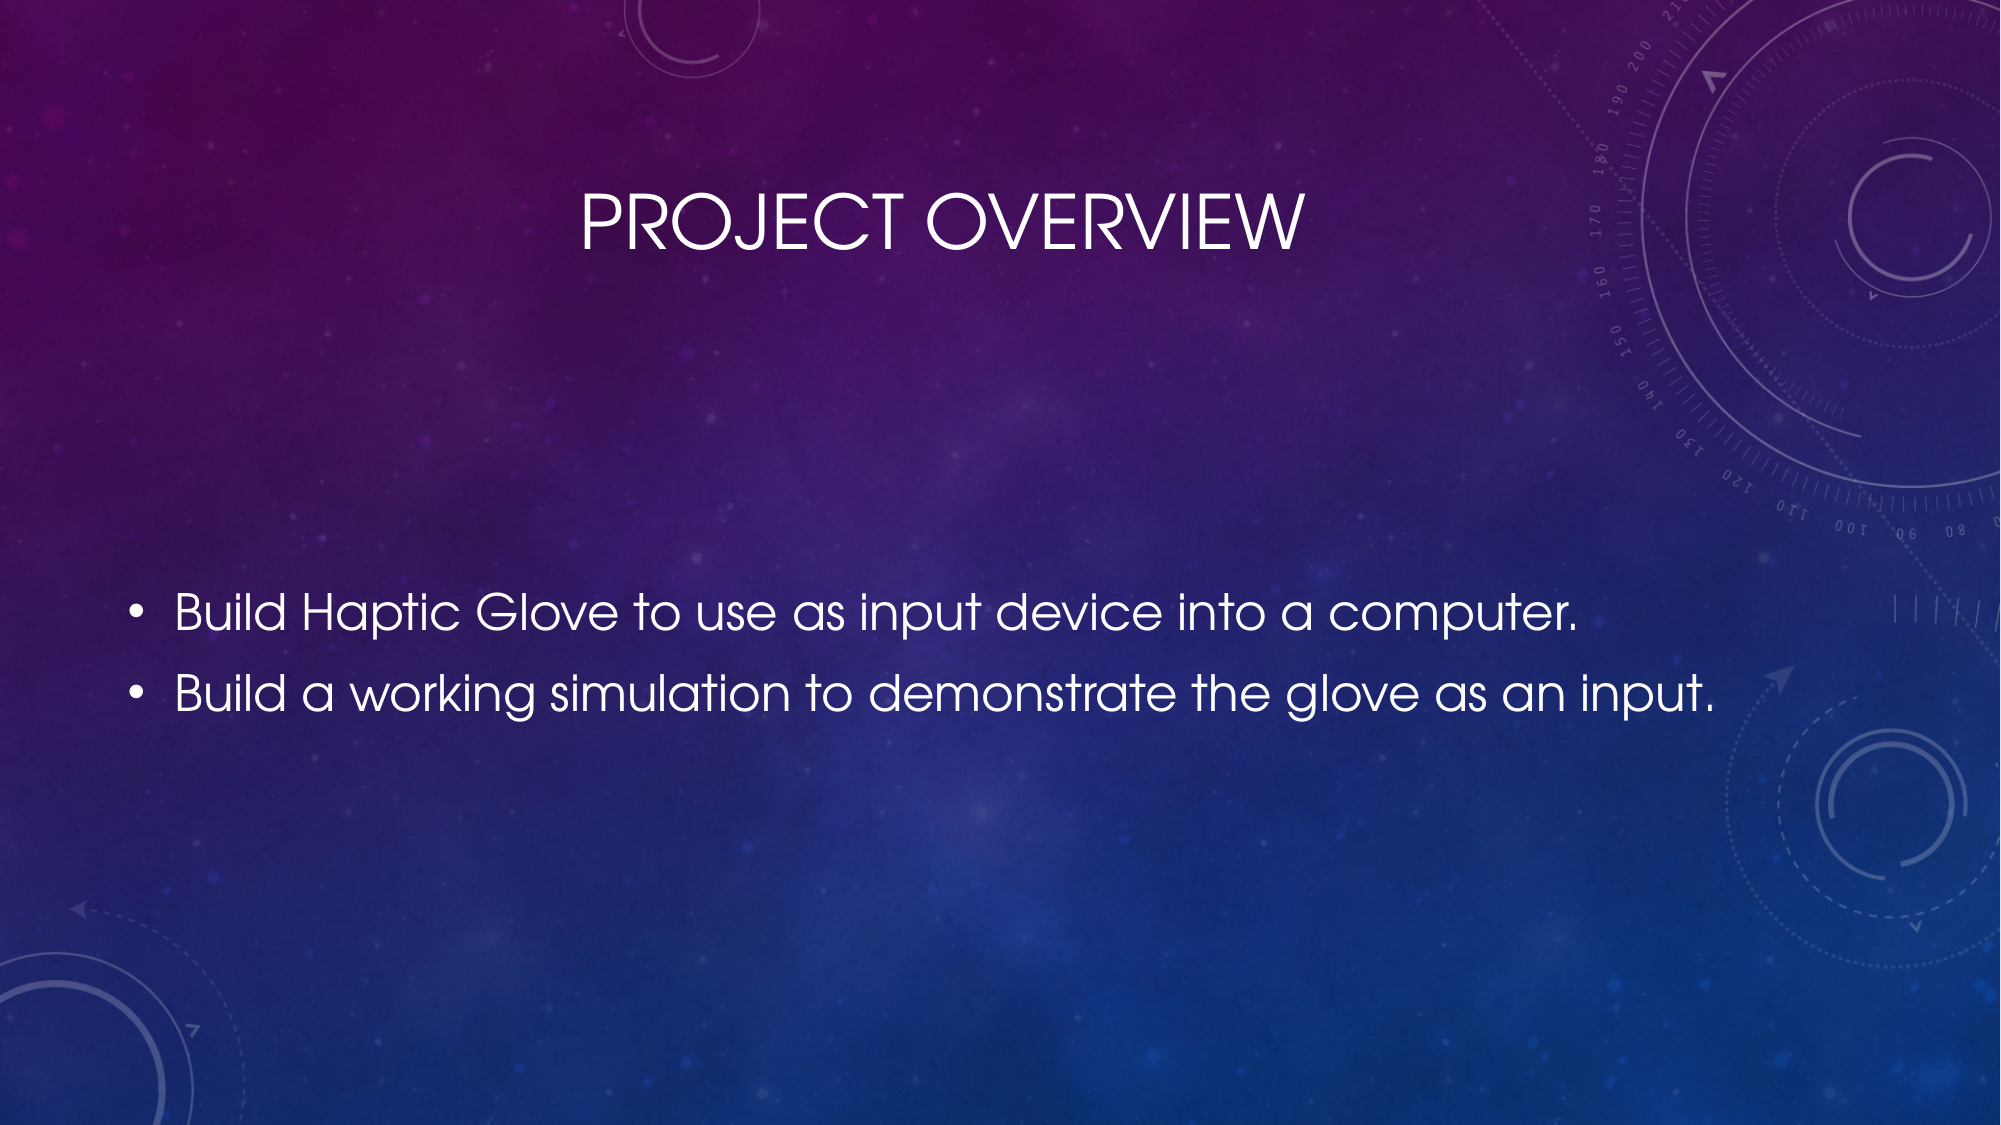

# Project Overview
Build Haptic Glove to use as input device into a computer.
Build a working simulation to demonstrate the glove as an input.